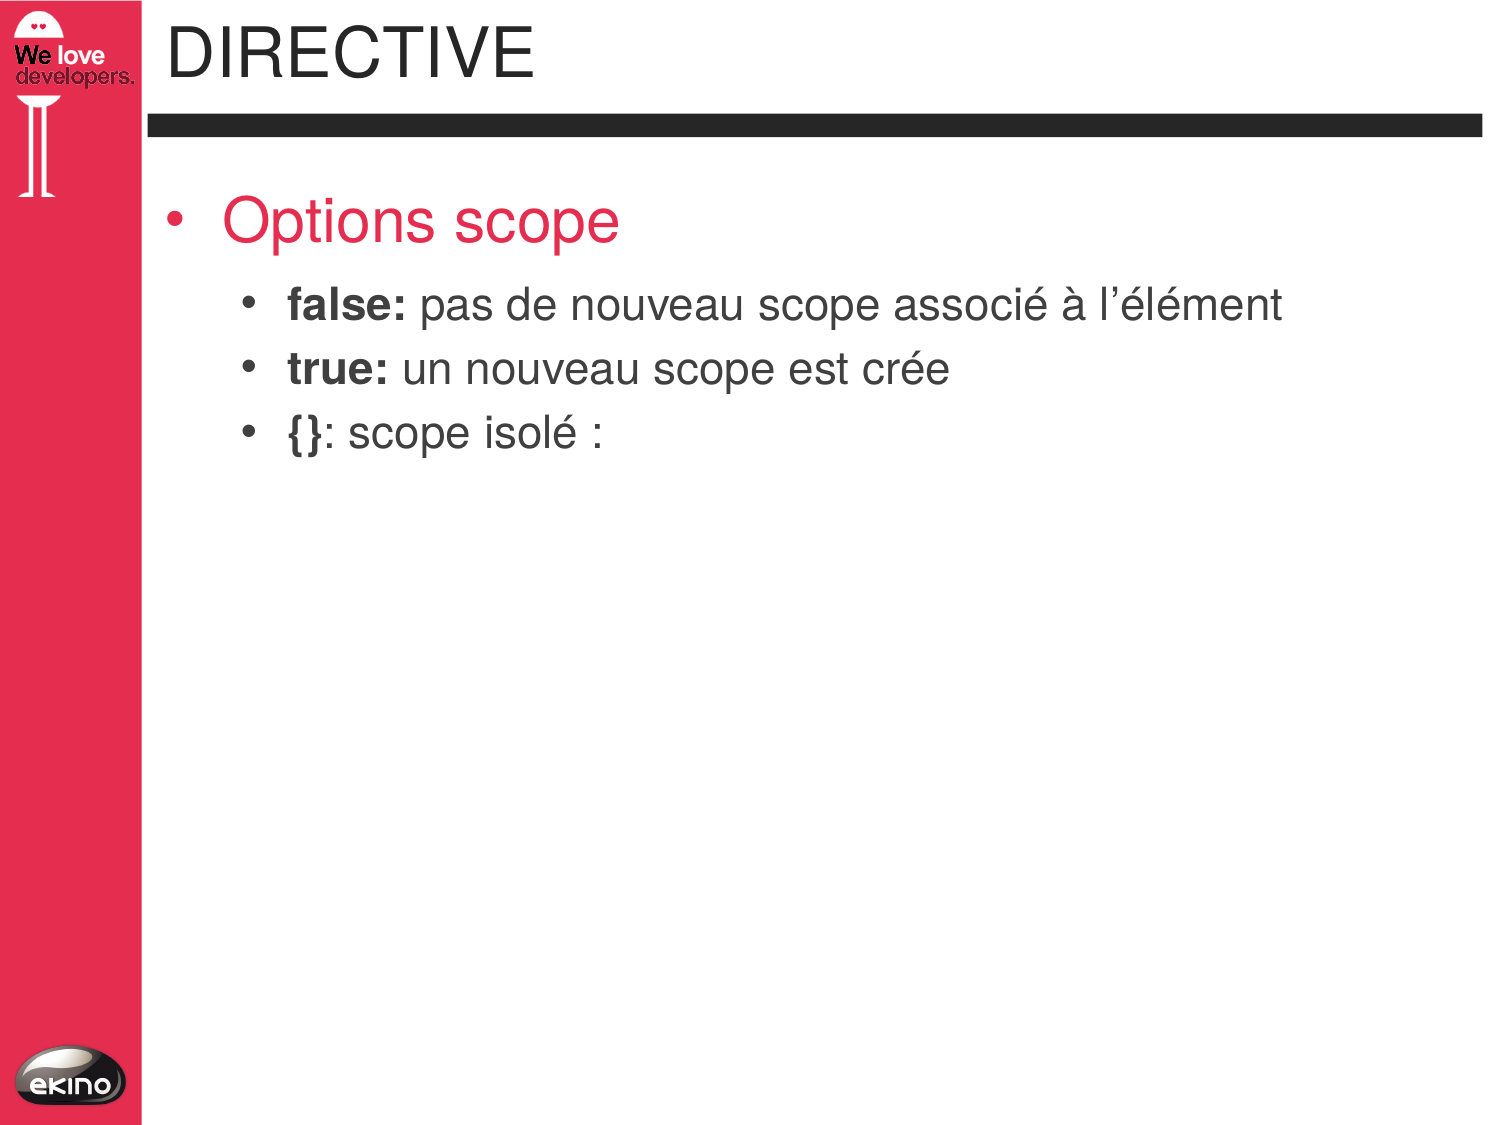

# directive
Options scope
false: pas de nouveau scope associé à l’élément
true: un nouveau scope est crée
{}: scope isolé :